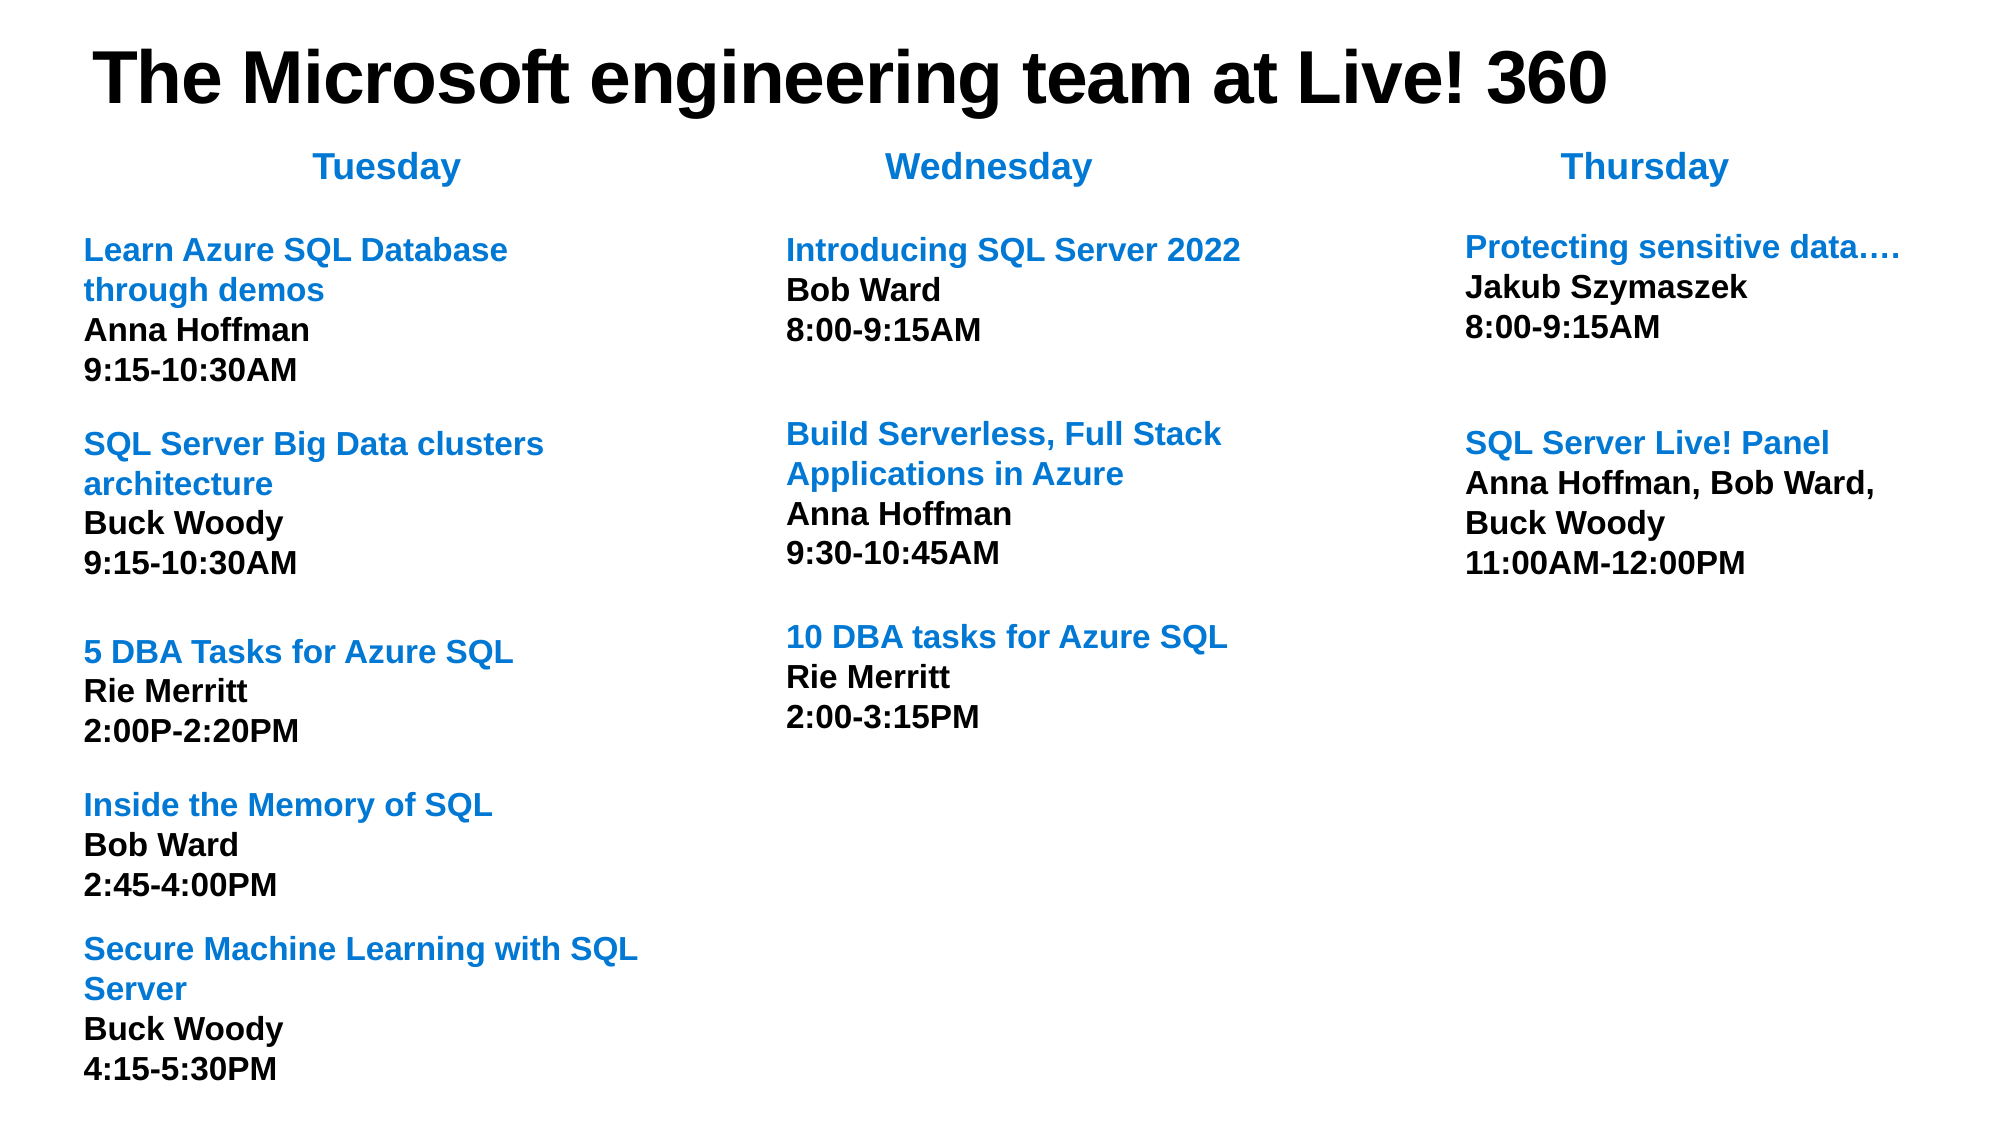

# The Microsoft engineering team at Live! 360
Tuesday
Wednesday
Thursday
Protecting sensitive data….
Jakub Szymaszek
8:00-9:15AM
Learn Azure SQL Database through demos
Anna Hoffman
9:15-10:30AM
Introducing SQL Server 2022
Bob Ward
8:00-9:15AM
Build Serverless, Full Stack Applications in Azure
Anna Hoffman
9:30-10:45AM
SQL Server Live! Panel
Anna Hoffman, Bob Ward, Buck Woody
11:00AM-12:00PM
SQL Server Big Data clusters architecture
Buck Woody
9:15-10:30AM
10 DBA tasks for Azure SQL
Rie Merritt
2:00-3:15PM
5 DBA Tasks for Azure SQL
Rie Merritt
2:00P-2:20PM
Inside the Memory of SQL
Bob Ward
2:45-4:00PM
Secure Machine Learning with SQL Server
Buck Woody
4:15-5:30PM